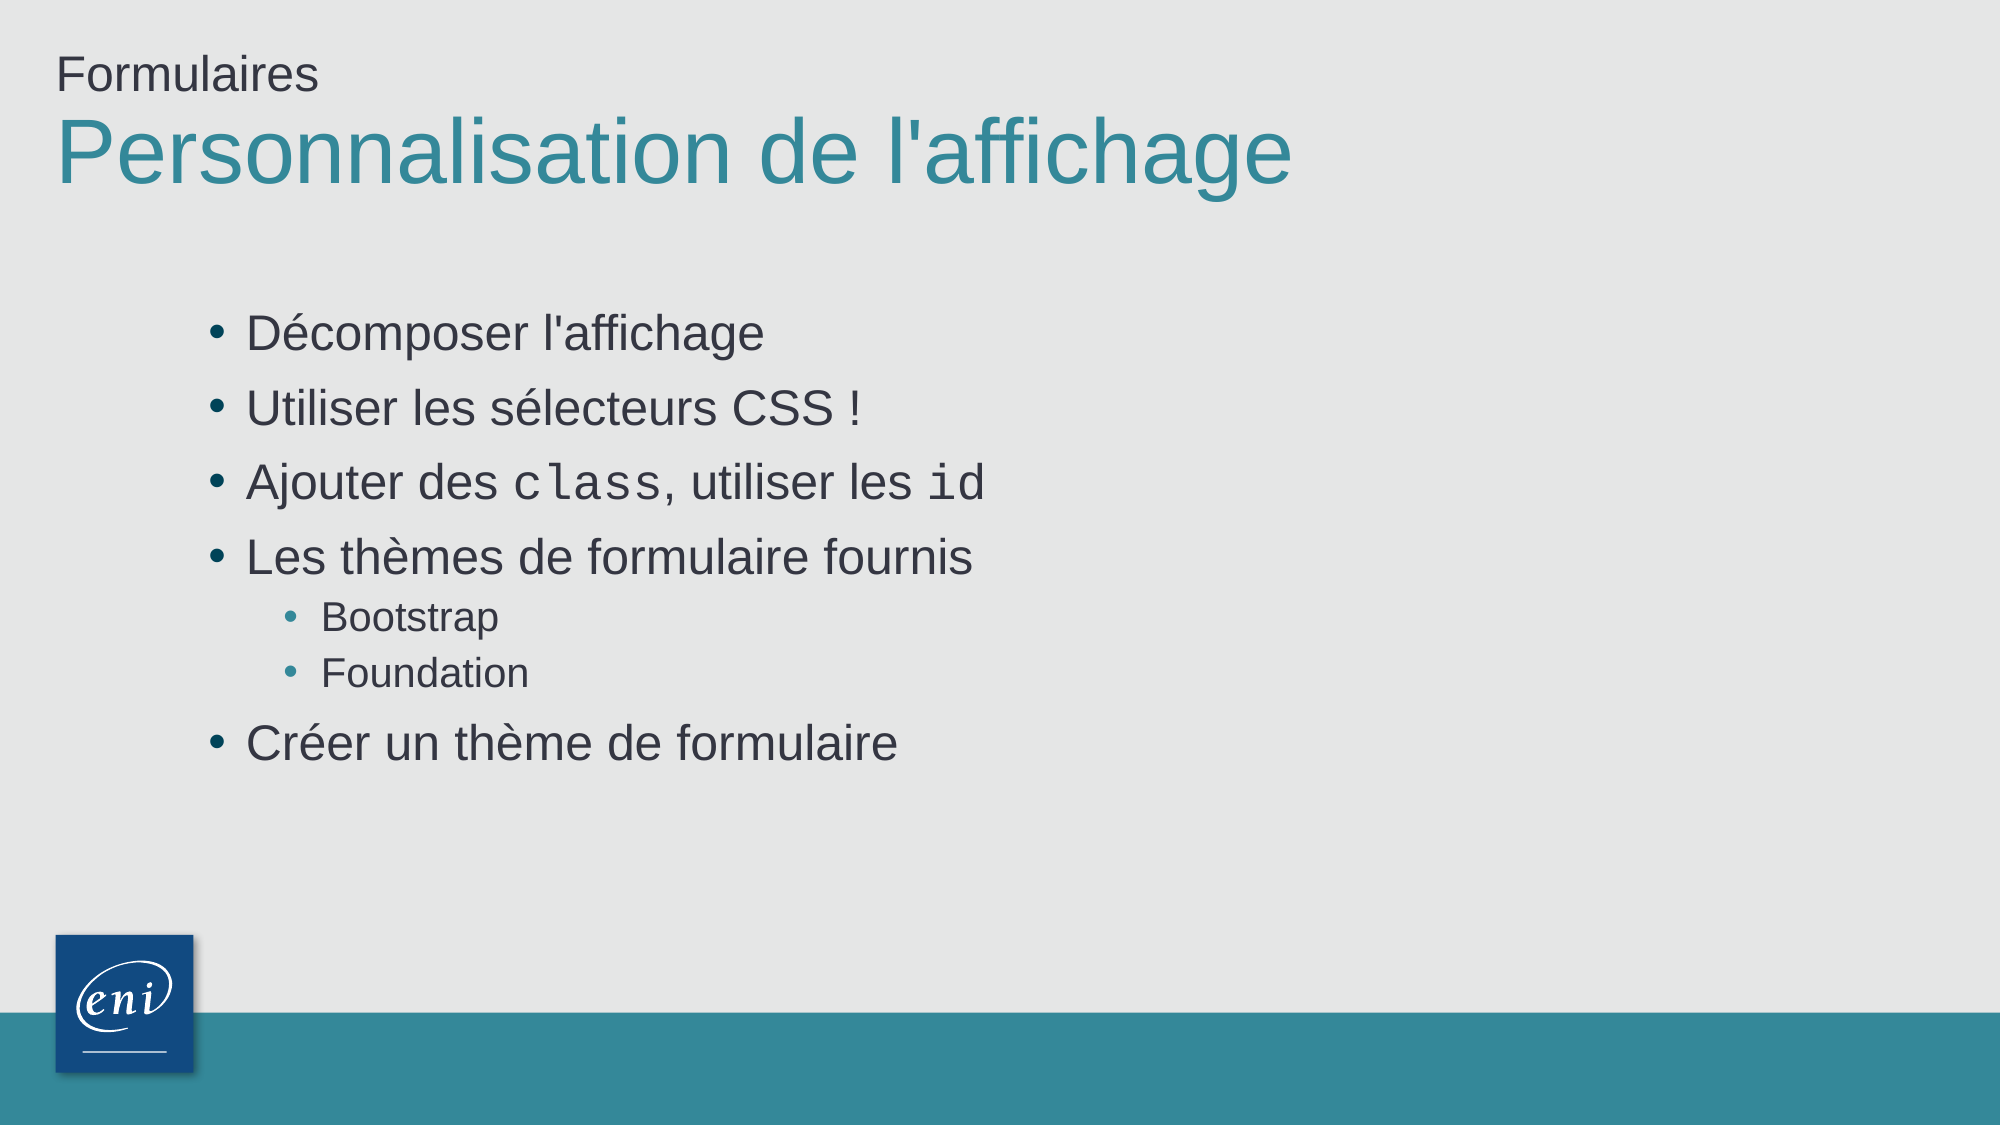

Formulaires
# Personnalisation de l'affichage
Décomposer l'affichage
Utiliser les sélecteurs CSS !
Ajouter des class, utiliser les id
Les thèmes de formulaire fournis
Bootstrap
Foundation
Créer un thème de formulaire